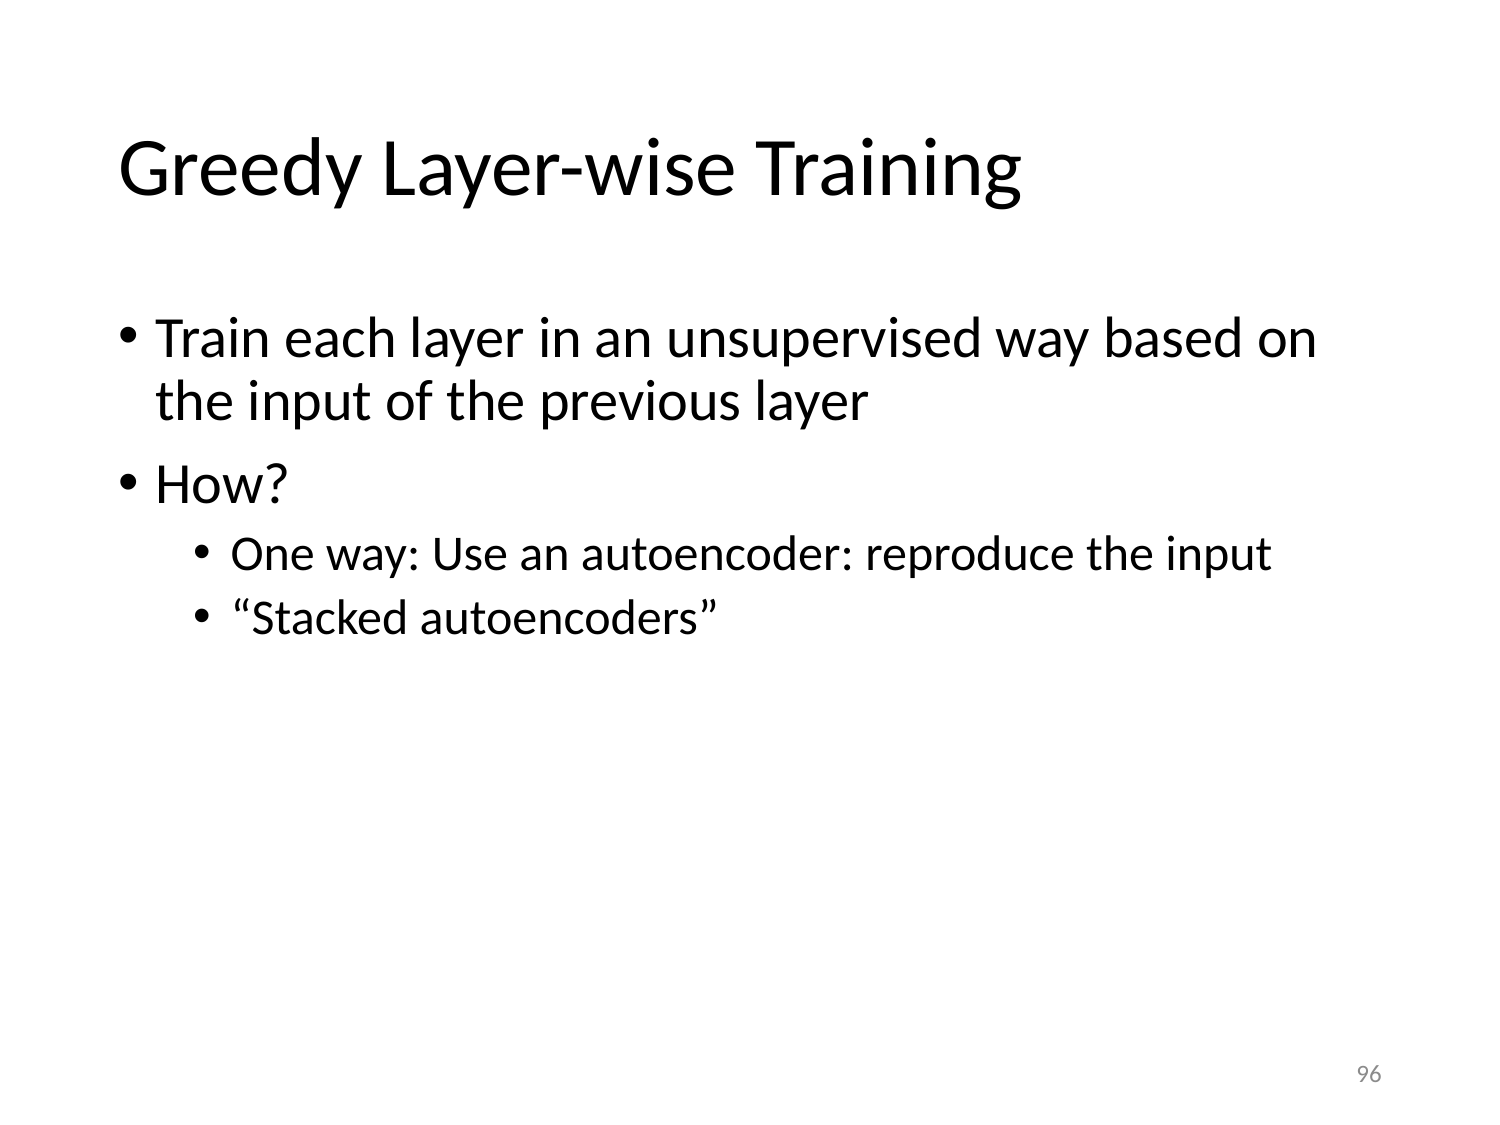

# Greedy Layer-wise Training
Train each layer in an unsupervised way based on the input of the previous layer
How?
One way: Use an autoencoder: reproduce the input
“Stacked autoencoders”

96